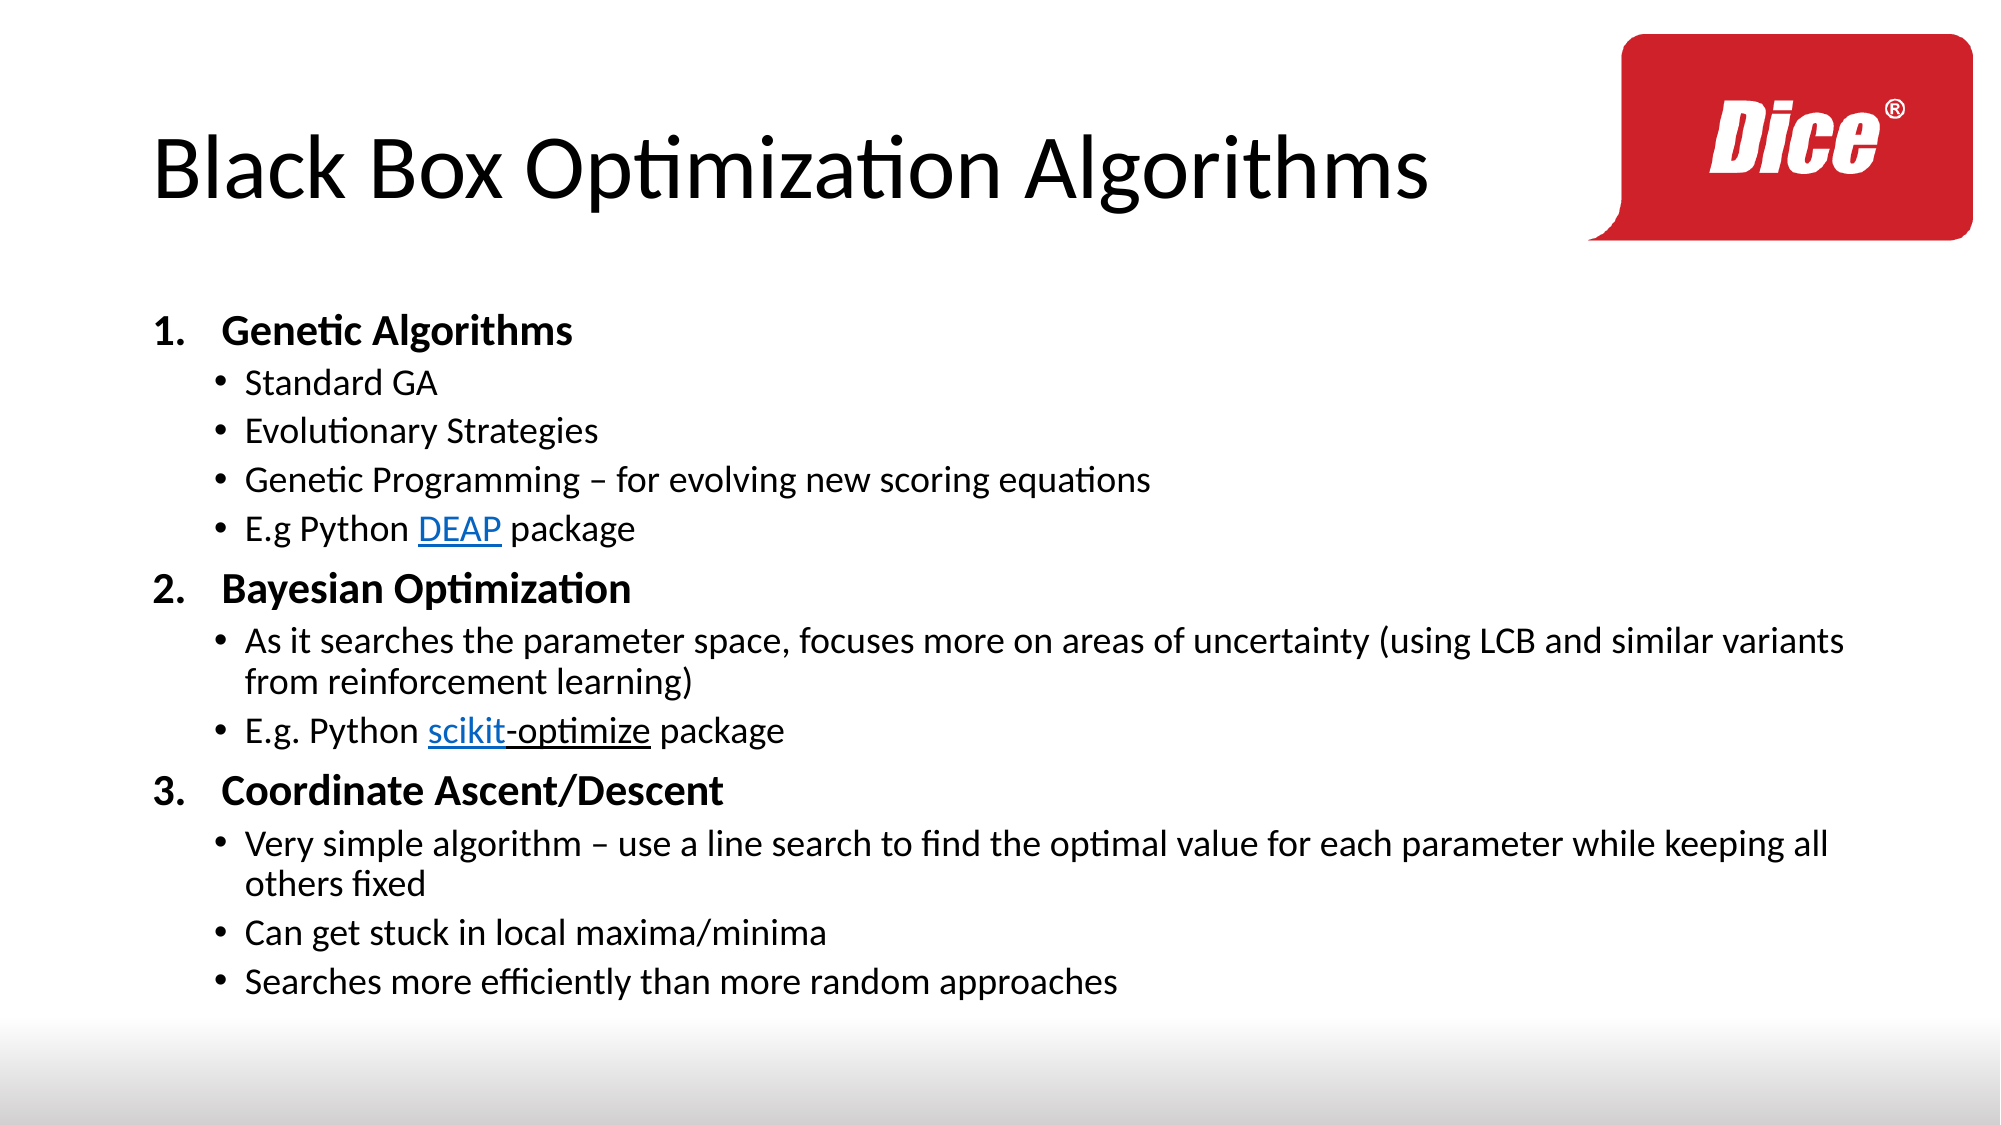

# Black Box Optimization Algorithms
Genetic Algorithms
Standard GA
Evolutionary Strategies
Genetic Programming – for evolving new scoring equations
E.g Python DEAP package
Bayesian Optimization
As it searches the parameter space, focuses more on areas of uncertainty (using LCB and similar variants from reinforcement learning)
E.g. Python scikit-optimize package
Coordinate Ascent/Descent
Very simple algorithm – use a line search to find the optimal value for each parameter while keeping all others fixed
Can get stuck in local maxima/minima
Searches more efficiently than more random approaches